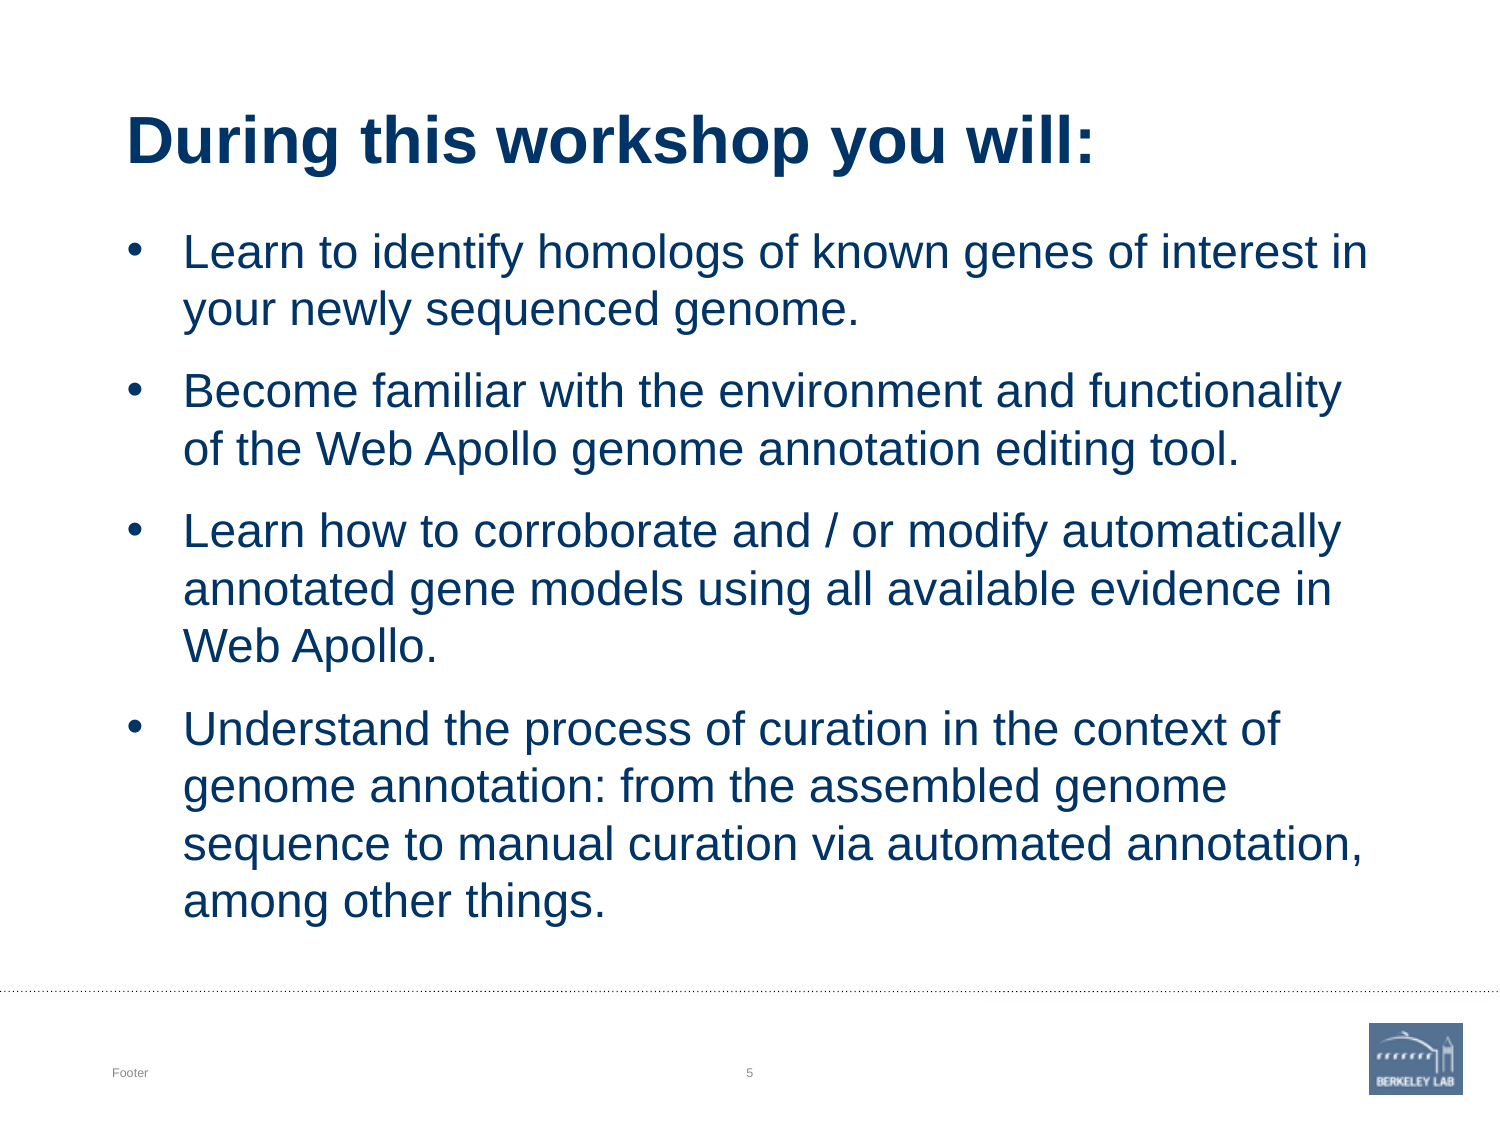

# During this workshop you will:
Learn to identify homologs of known genes of interest in your newly sequenced genome.
Become familiar with the environment and functionality of the Web Apollo genome annotation editing tool.
Learn how to corroborate and / or modify automatically annotated gene models using all available evidence in Web Apollo.
Understand the process of curation in the context of genome annotation: from the assembled genome sequence to manual curation via automated annotation, among other things.
Footer
5